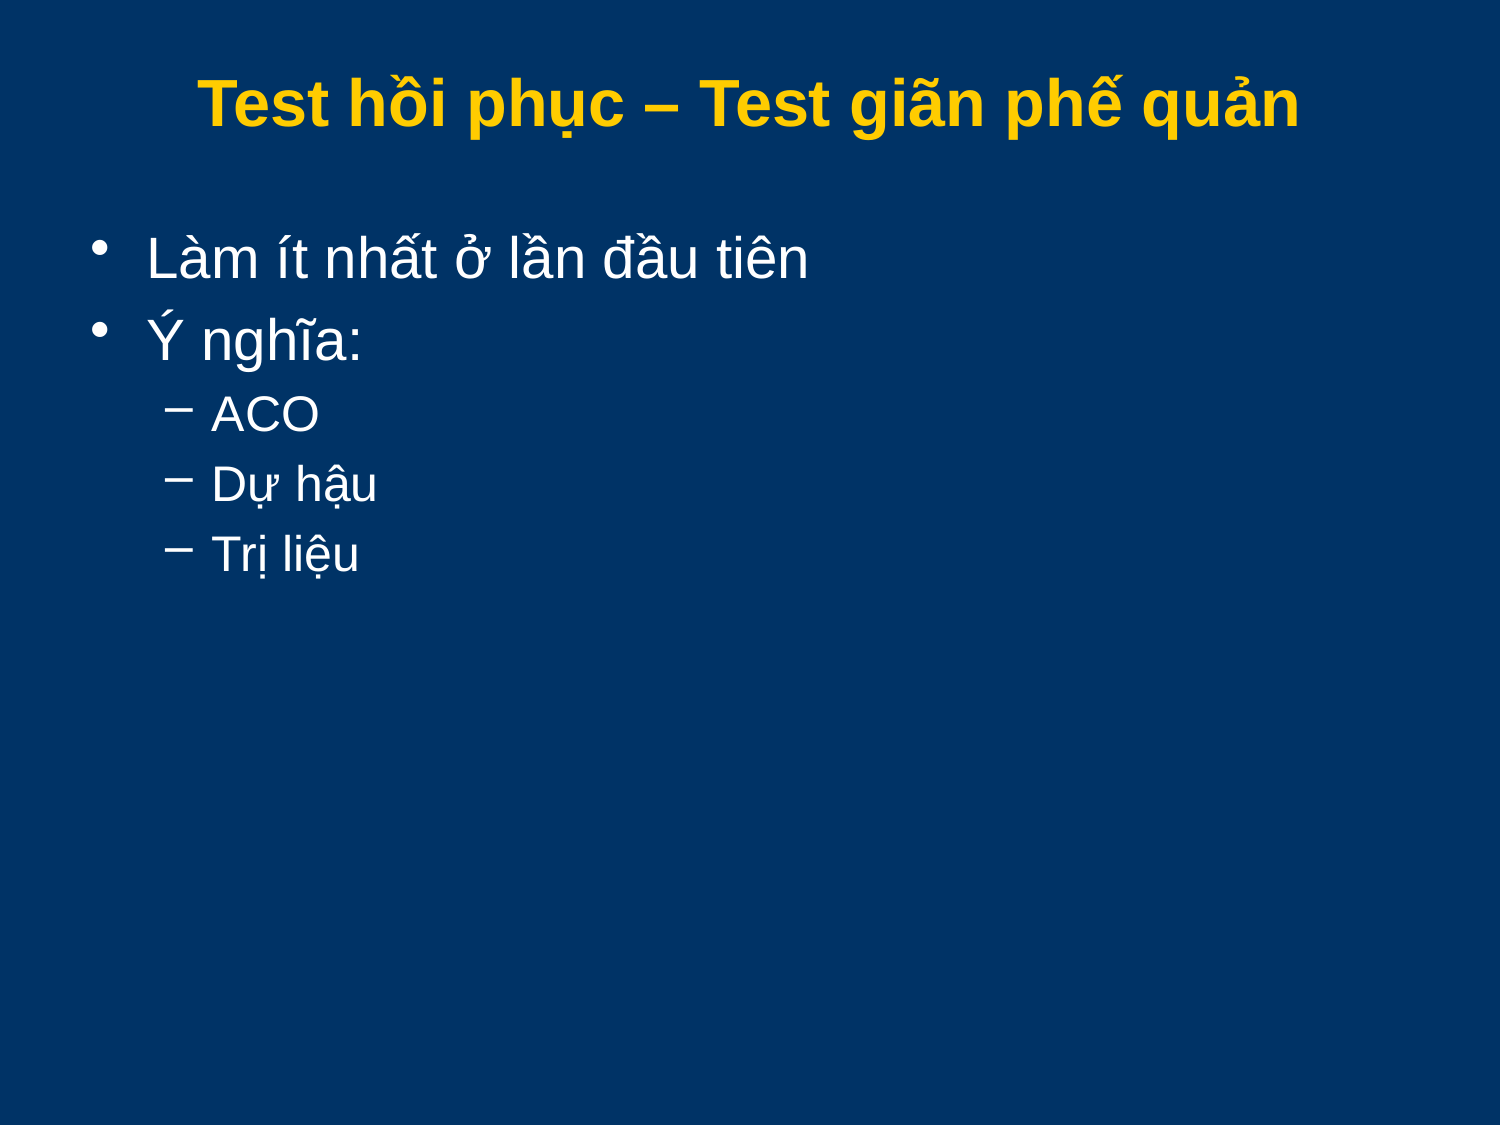

# Test hồi phục – Test giãn phế quản
Làm ít nhất ở lần đầu tiên
Ý nghĩa:
ACO
Dự hậu
Trị liệu